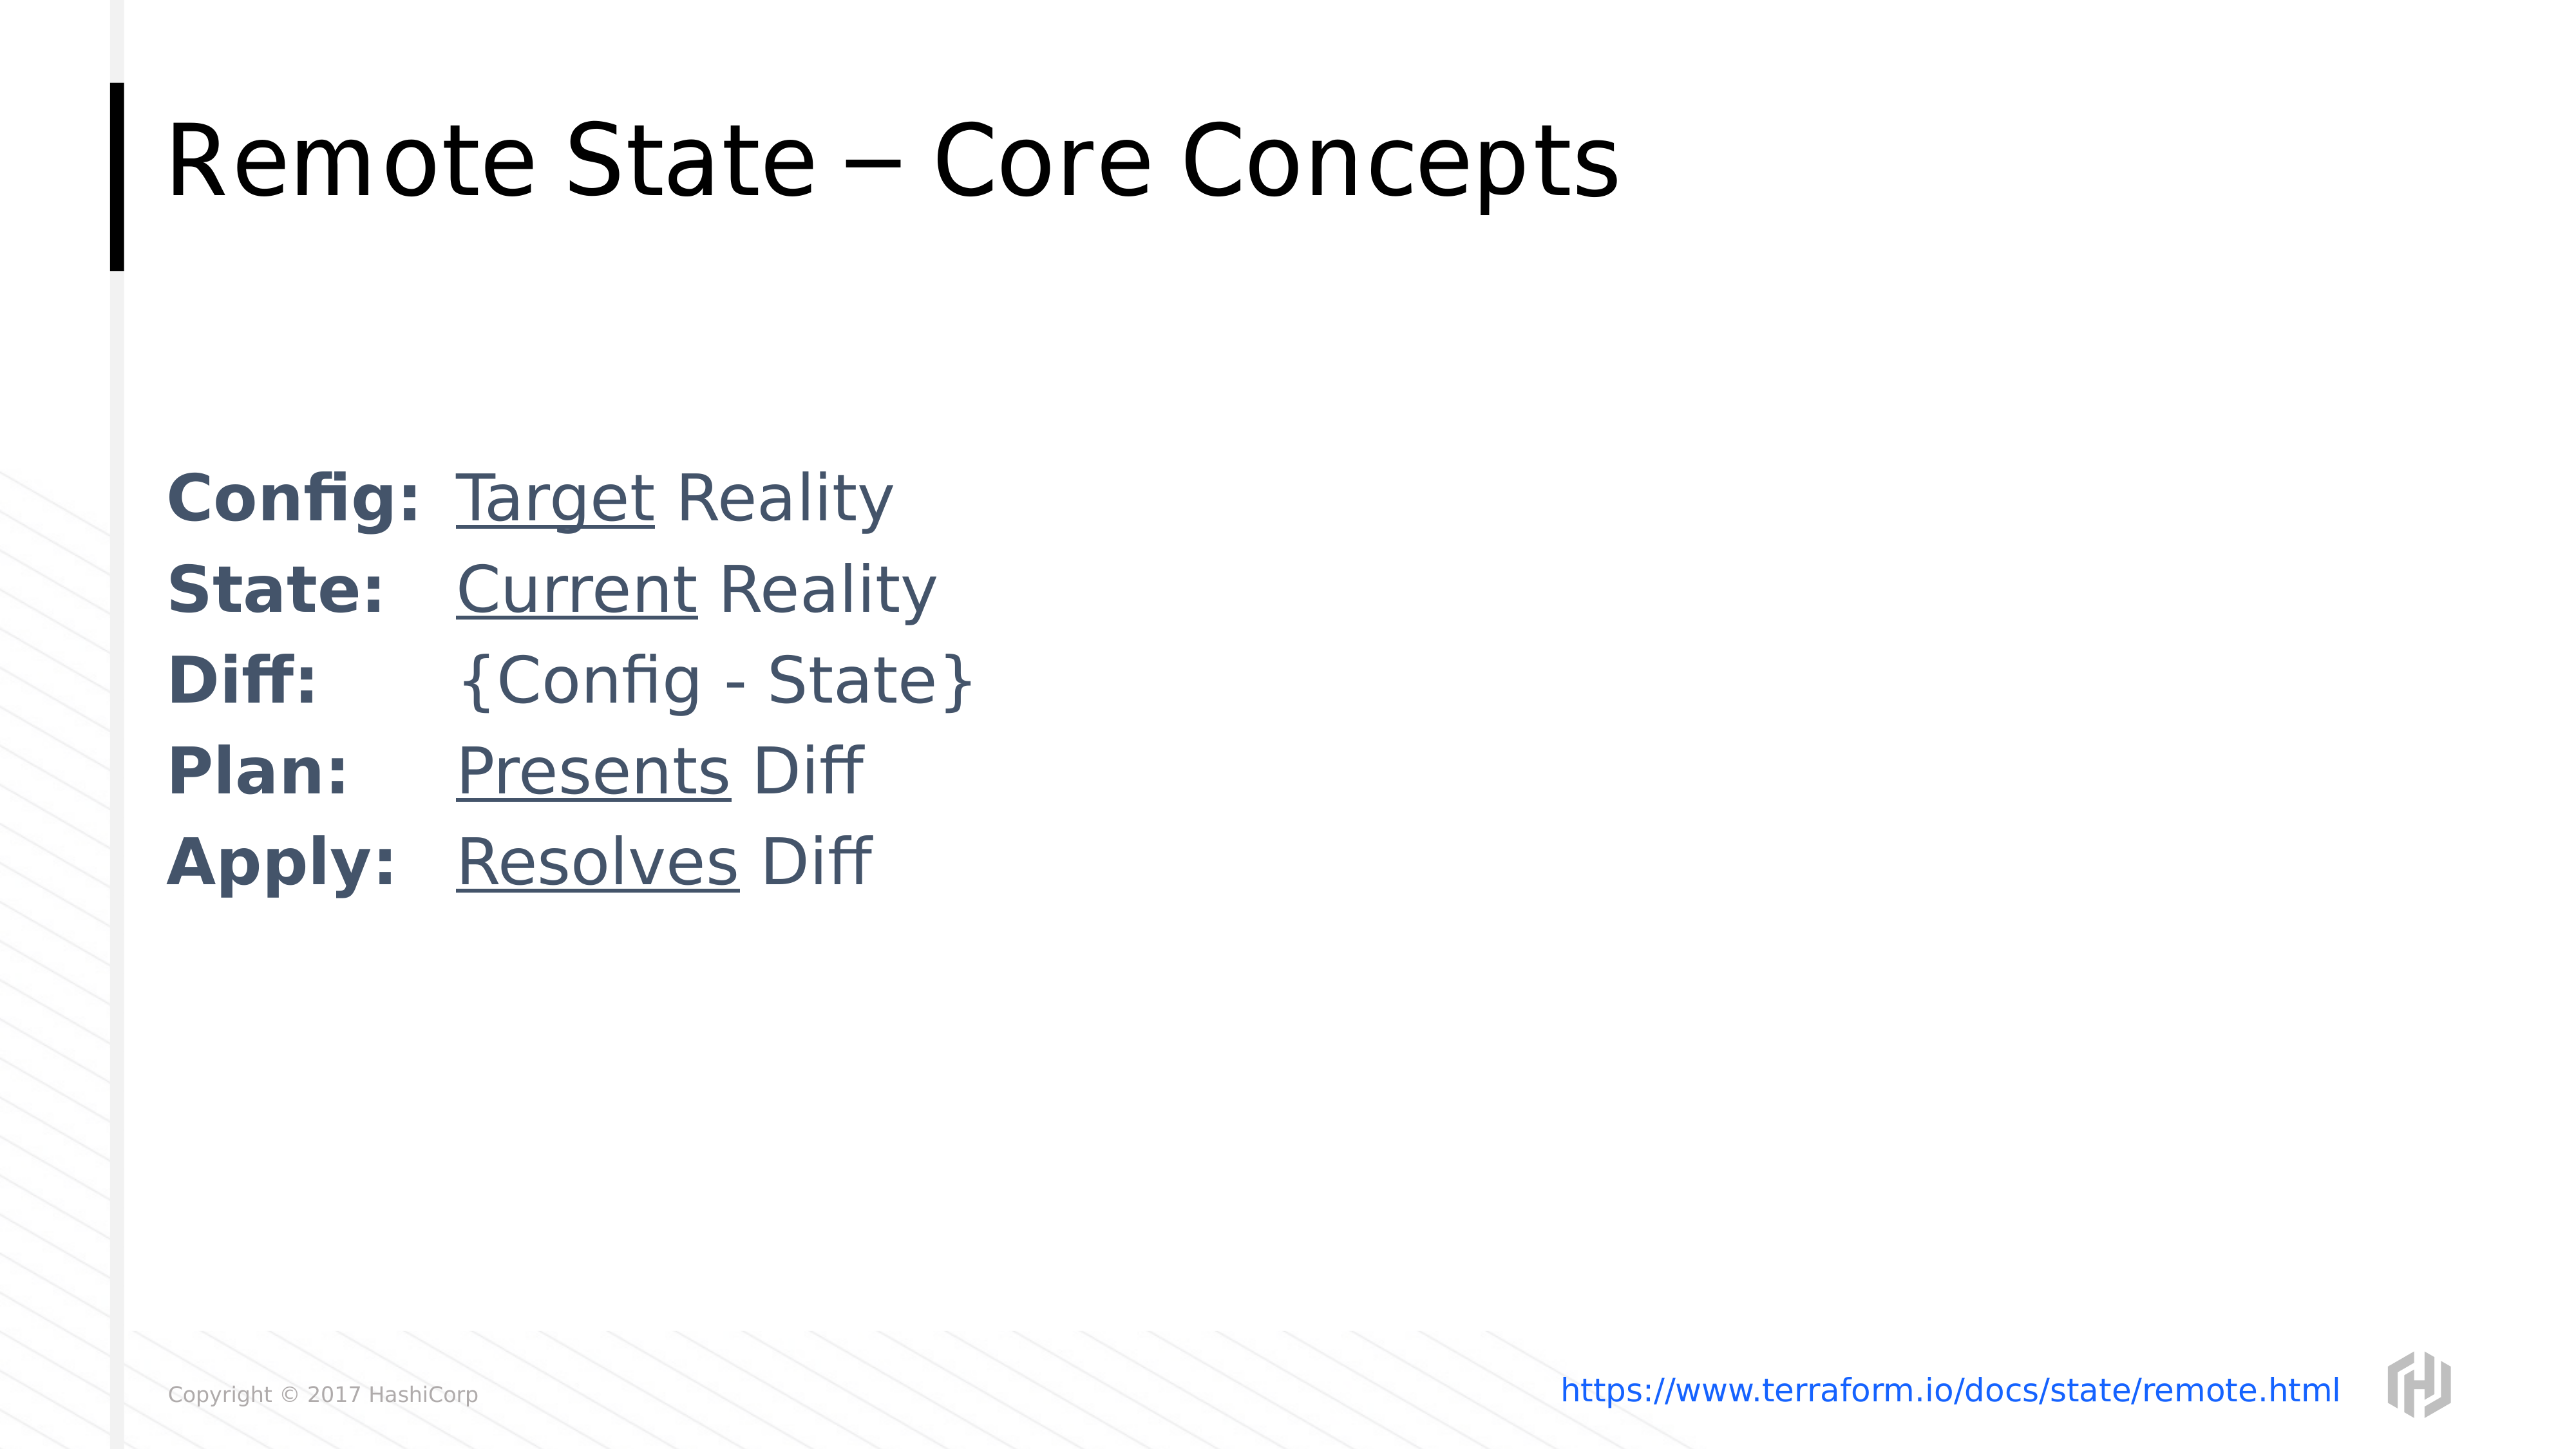

# Remote State – Core Concepts

Config: 	Target Reality
State: 	Current Reality
Diff: 		{Config - State}
Plan: 	Presents Diff
Apply: 	Resolves Diff

https://www.terraform.io/docs/state/remote.html